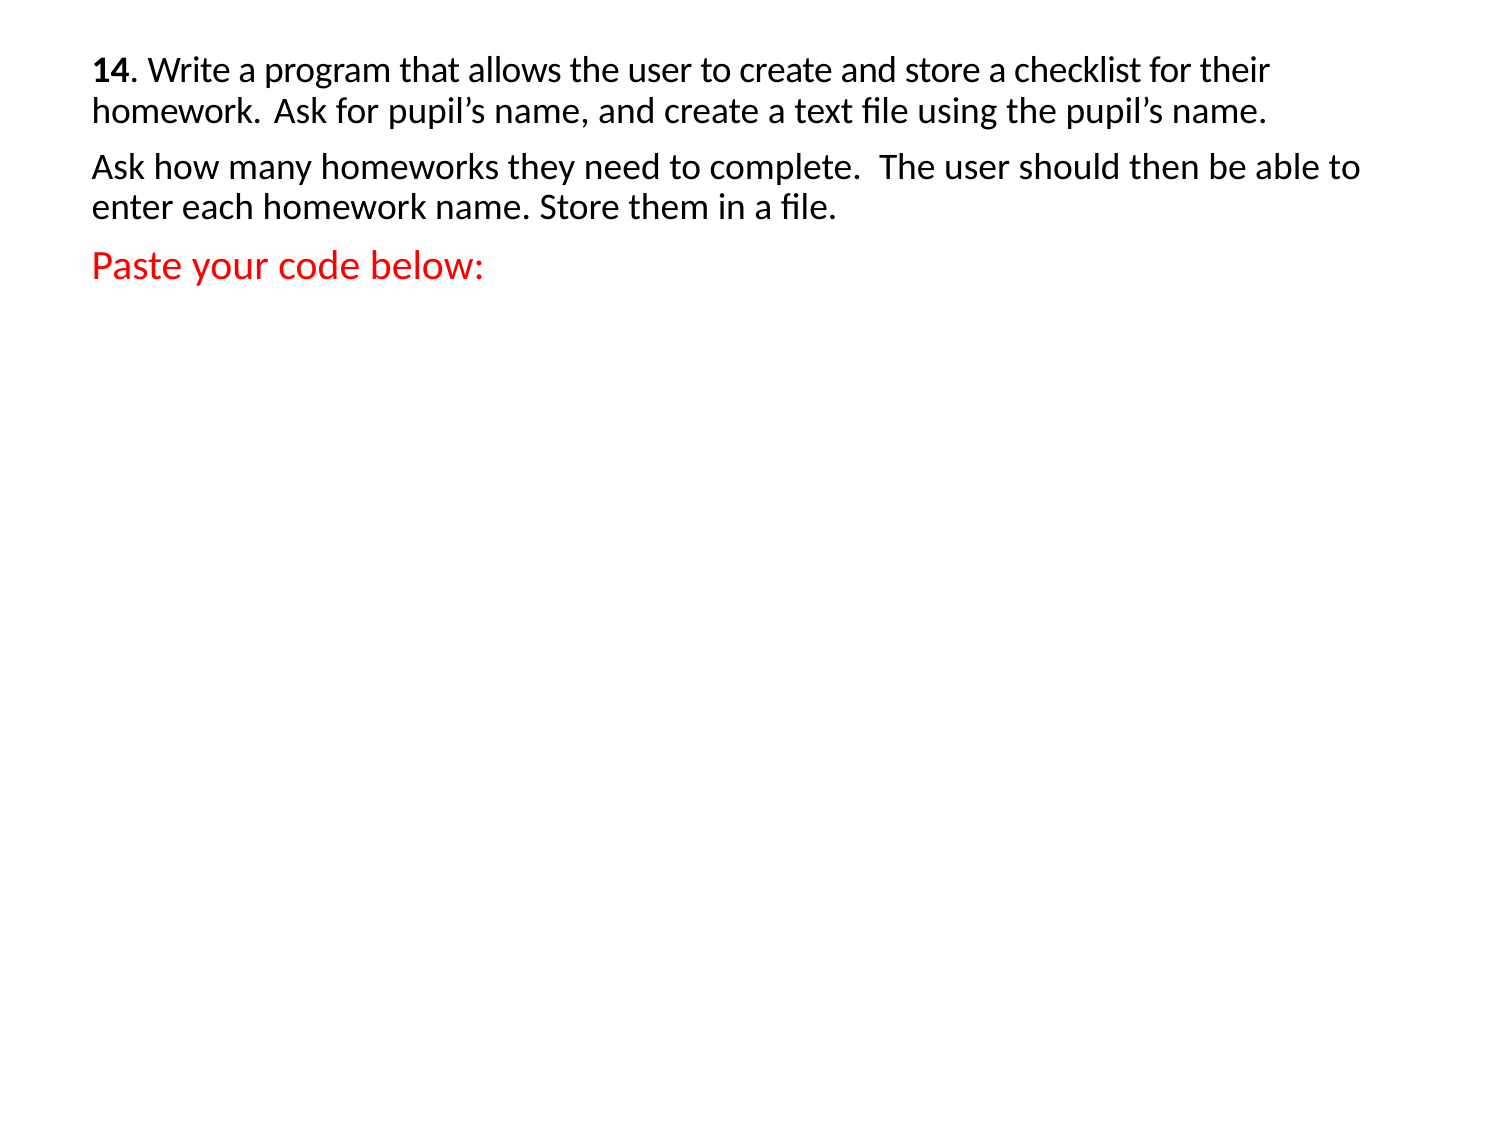

14. Write a program that allows the user to create and store a checklist for their homework.  Ask for pupil’s name, and create a text file using the pupil’s name.
Ask how many homeworks they need to complete.  The user should then be able to enter each homework name. Store them in a file.
Paste your code below: